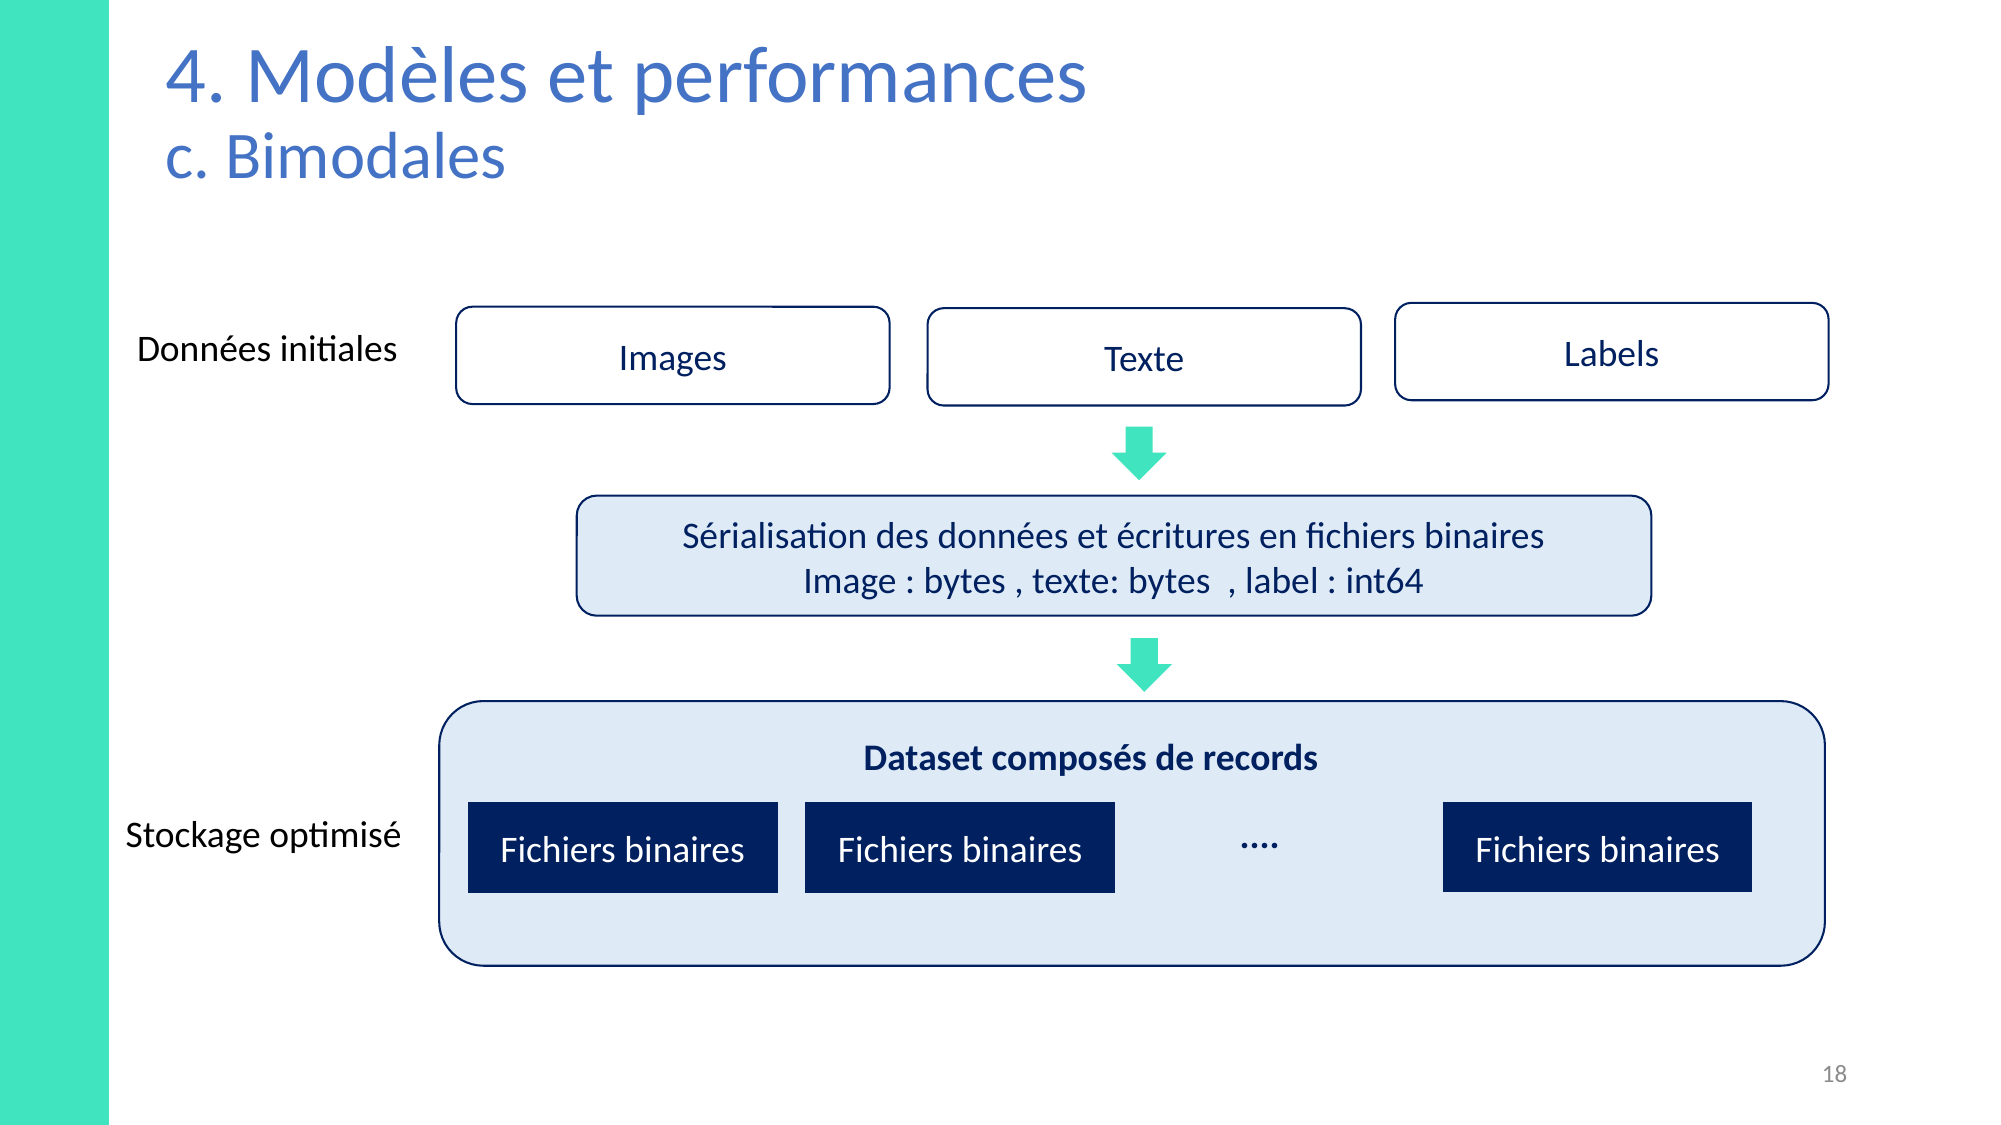

4. Modèles et performances
c. Bimodales
Labels
Images
Texte
Données initiales

Sérialisation des données et écritures en fichiers binaires
Image : bytes , texte: bytes  , label : int64

                              ....
Fichiers binaires
Fichiers binaires
Fichiers binaires
Dataset composés de records
Stockage optimisé
18